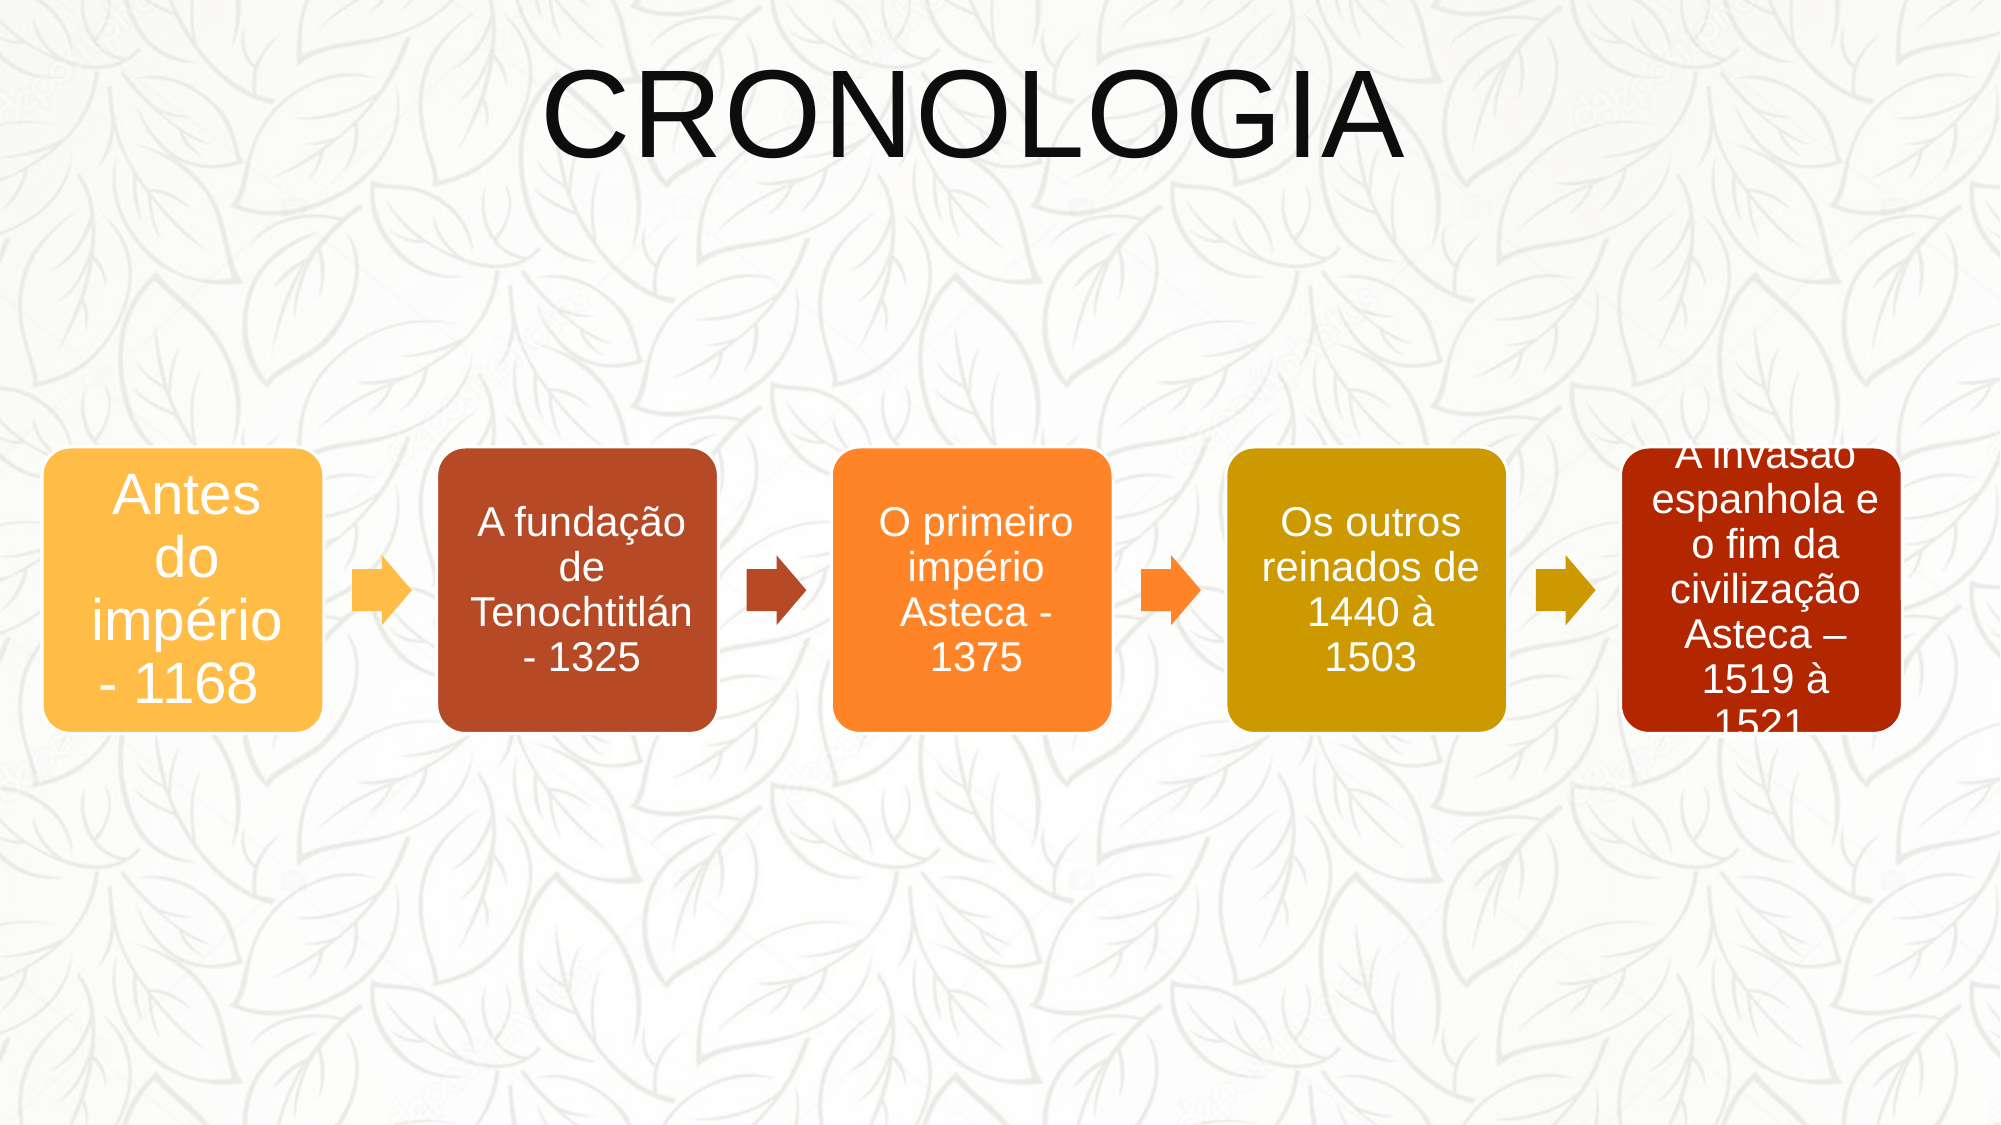

# Cronologia
Antes do império - 1168

A fundação de Tenochtitlán - 1325

O primeiro império Asteca -1375

Os outros reinados de 1440 à 1503

A invasão espanhola e o fim da civilização Asteca – 1519 à 1521